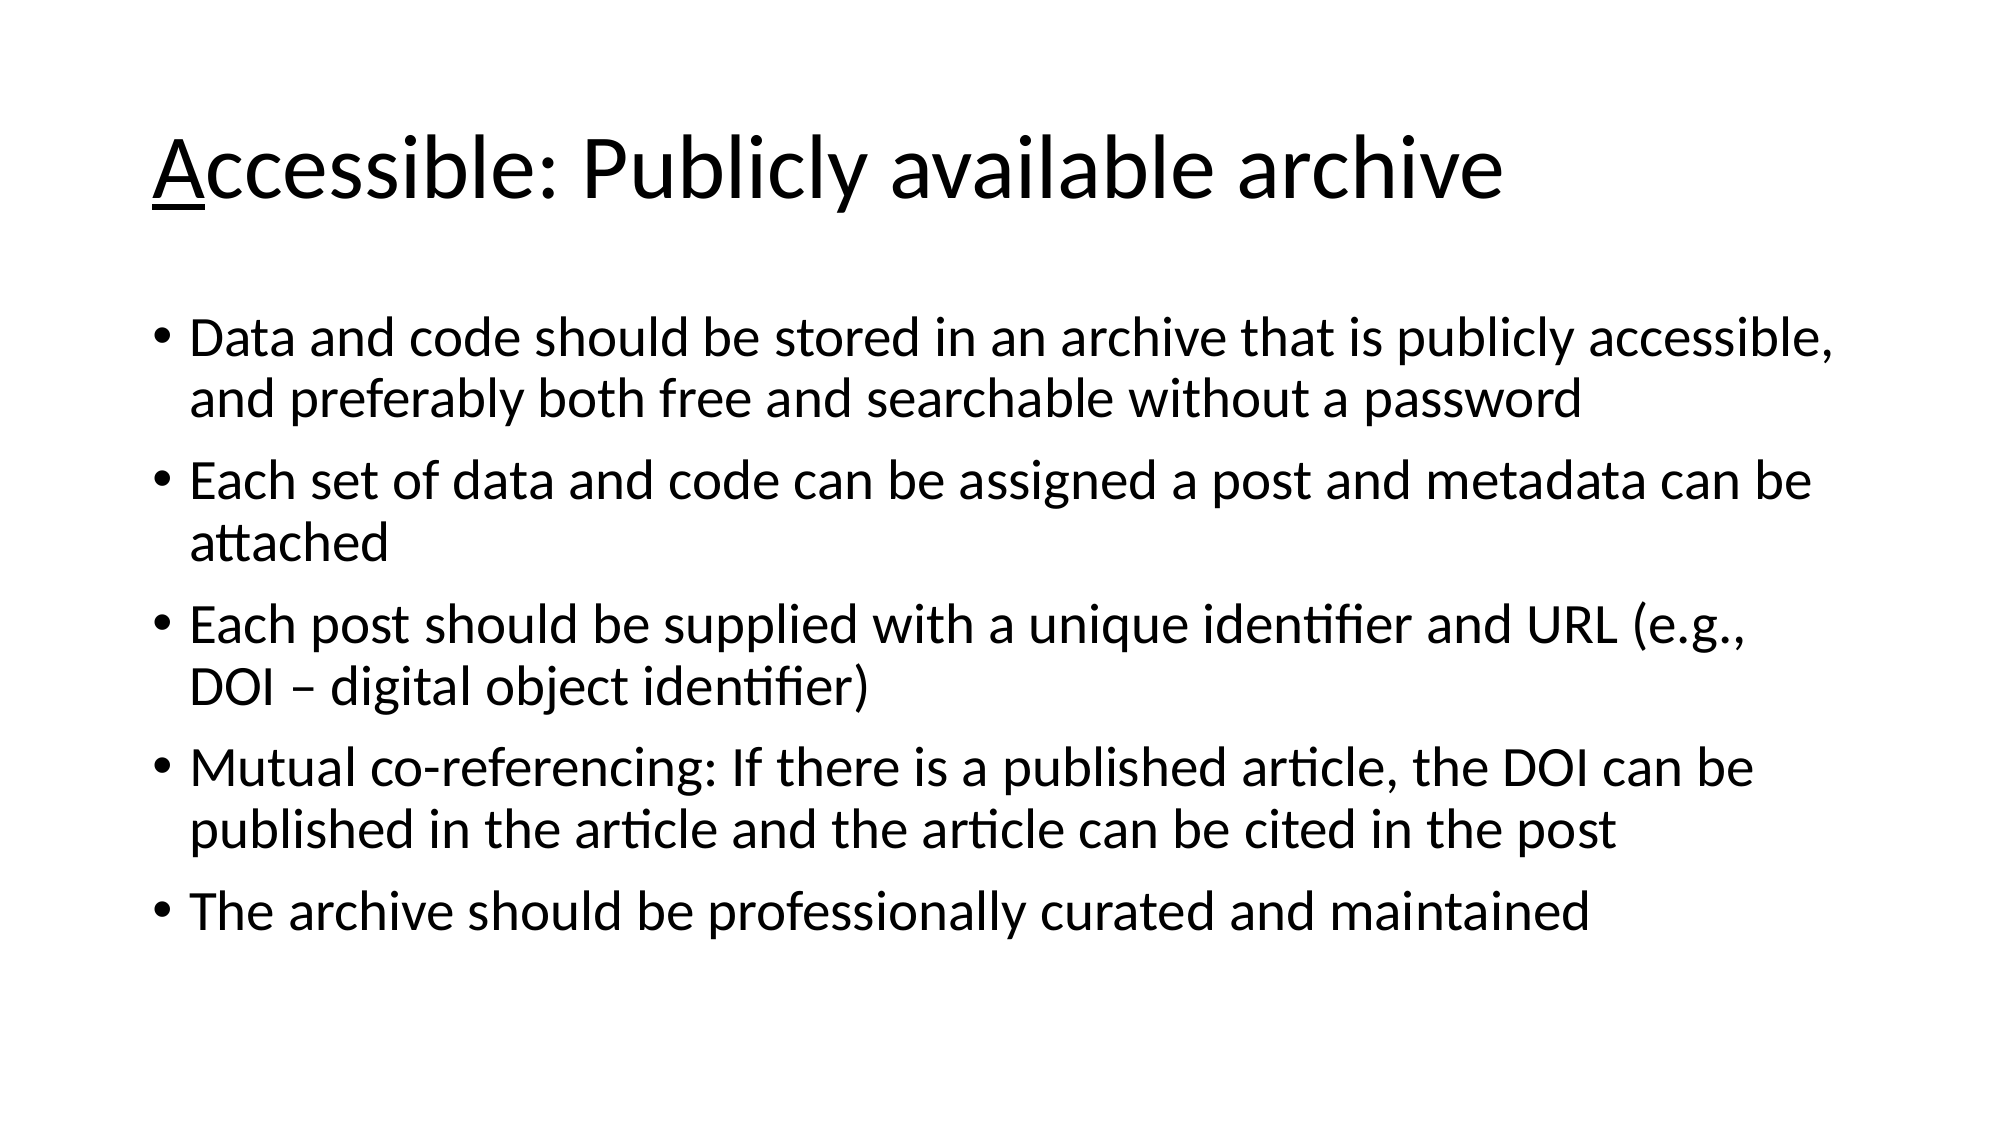

# Accessible: Publicly available archive
Data and code should be stored in an archive that is publicly accessible, and preferably both free and searchable without a password
Each set of data and code can be assigned a post and metadata can be attached
Each post should be supplied with a unique identifier and URL (e.g., DOI – digital object identifier)
Mutual co-referencing: If there is a published article, the DOI can be published in the article and the article can be cited in the post
The archive should be professionally curated and maintained